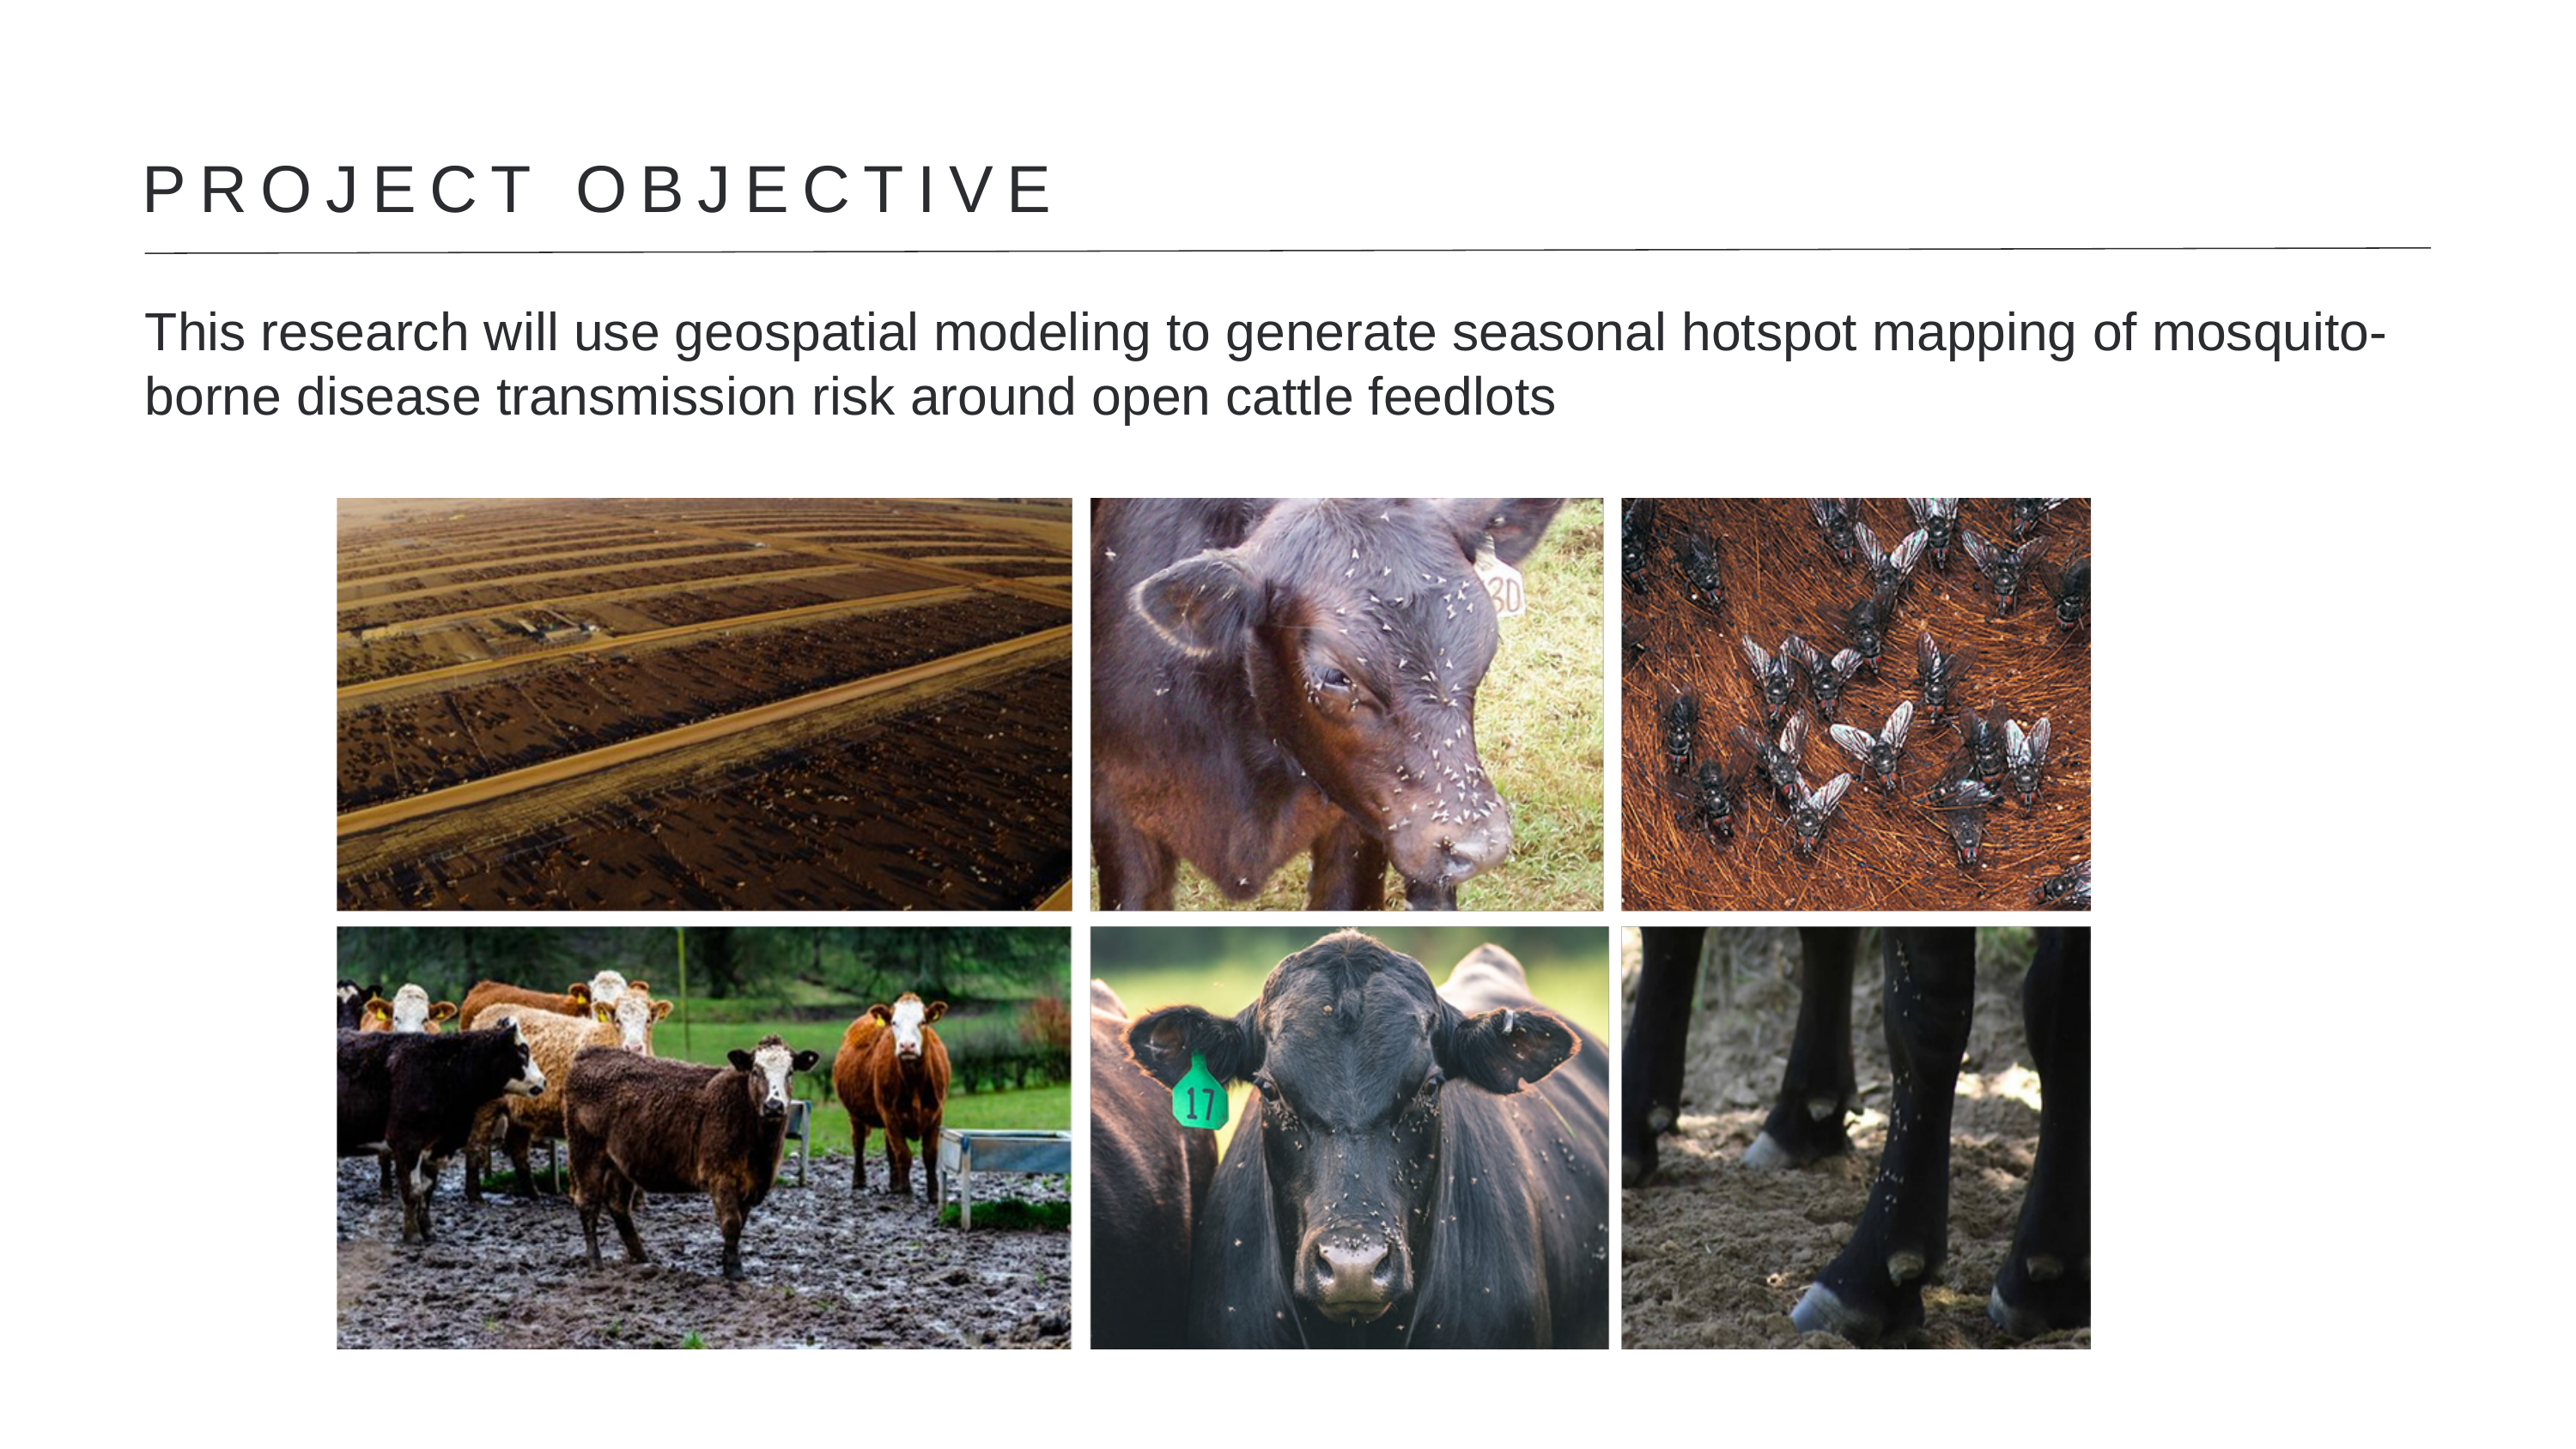

PROJECT OBJECTIVE

This research will use geospatial modeling to generate seasonal hotspot mapping of mosquito-borne disease transmission risk around open cattle feedlots